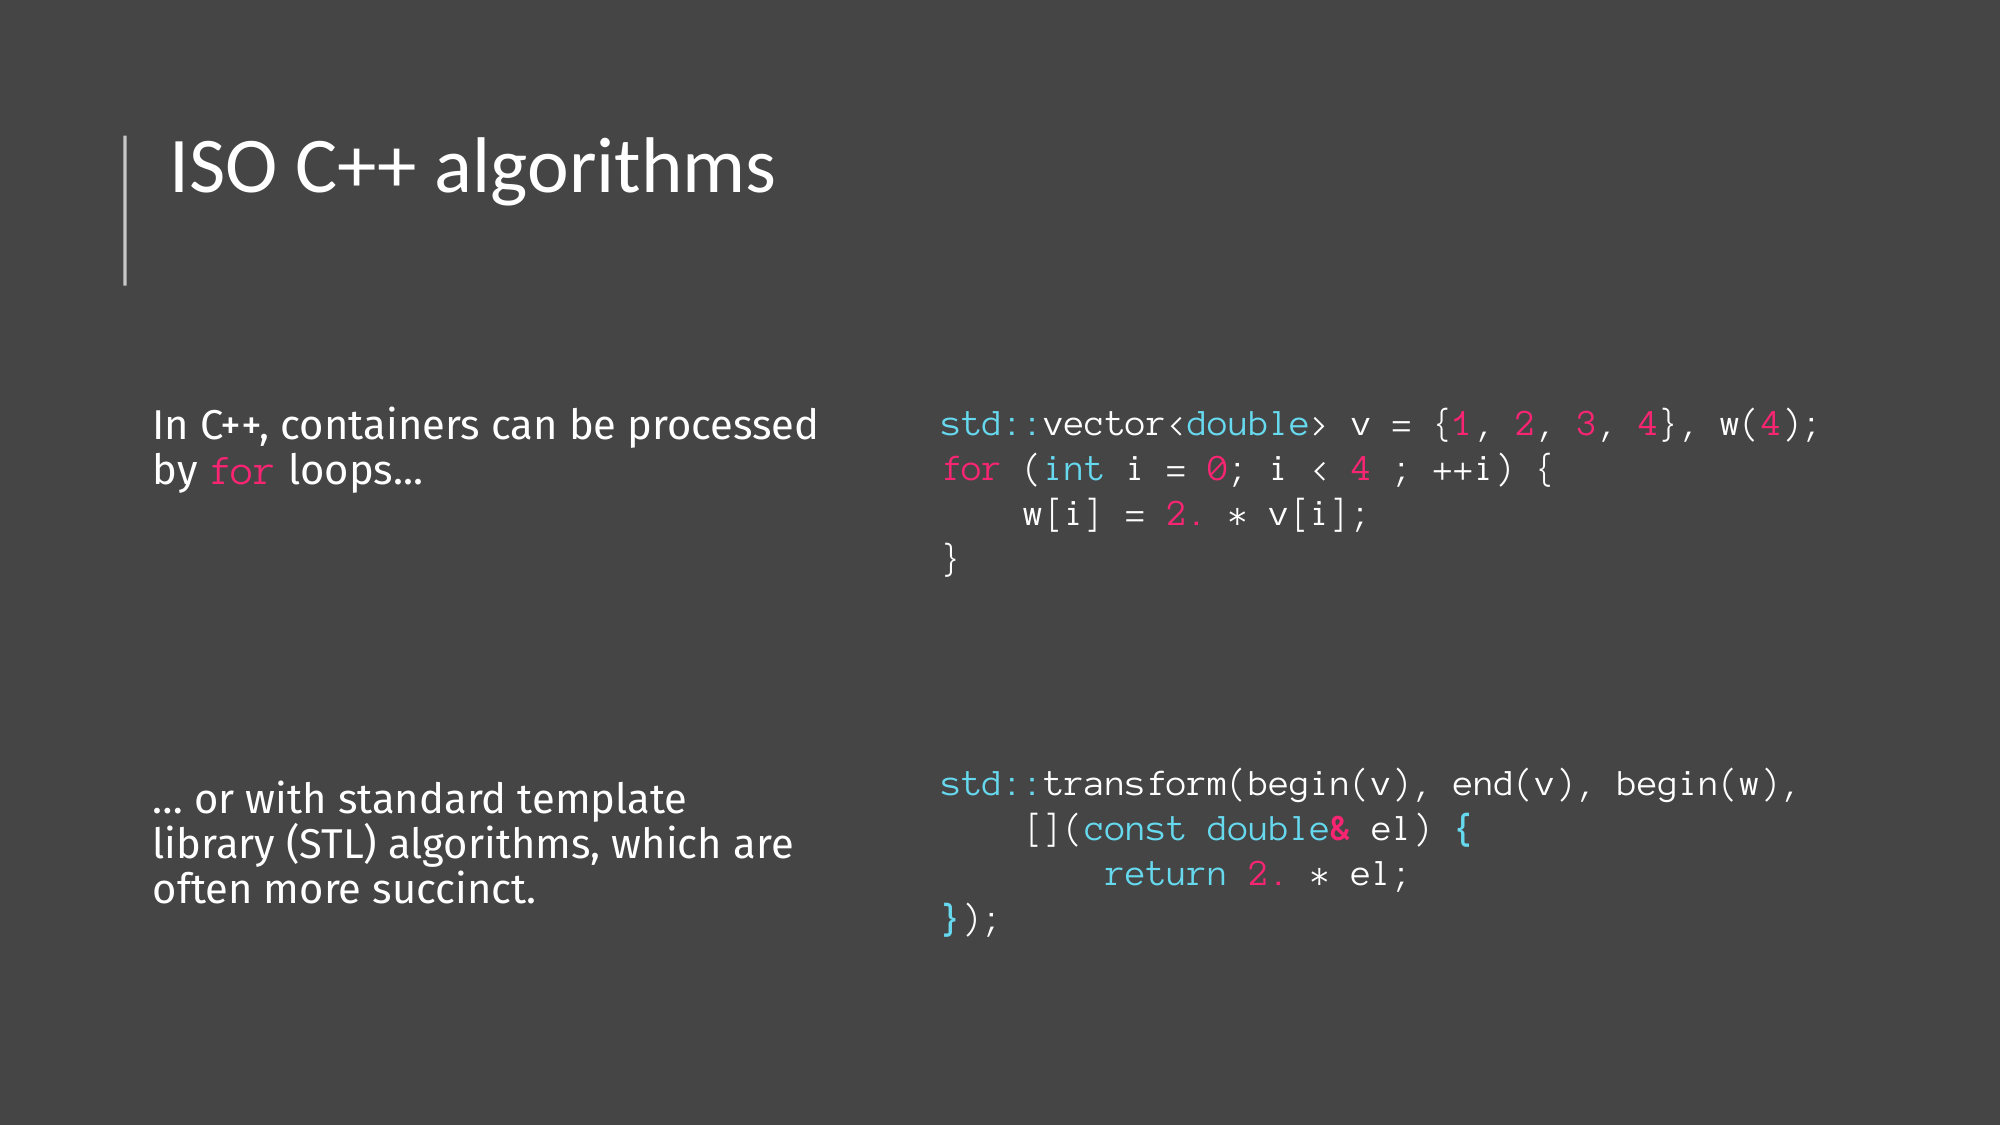

# ISO C++ algorithms
std::vector<double> v = {1, 2, 3, 4}, w(4);
for (int i = 0; i < 4 ; ++i) {
    w[i] = 2. * v[i];
}

std::transform(begin(v), end(v), begin(w),
    [](const double& el) {
        return 2. * el;
});
In C++, containers can be processed by for loops...

… or with standard template library (STL) algorithms, which are often more succinct.